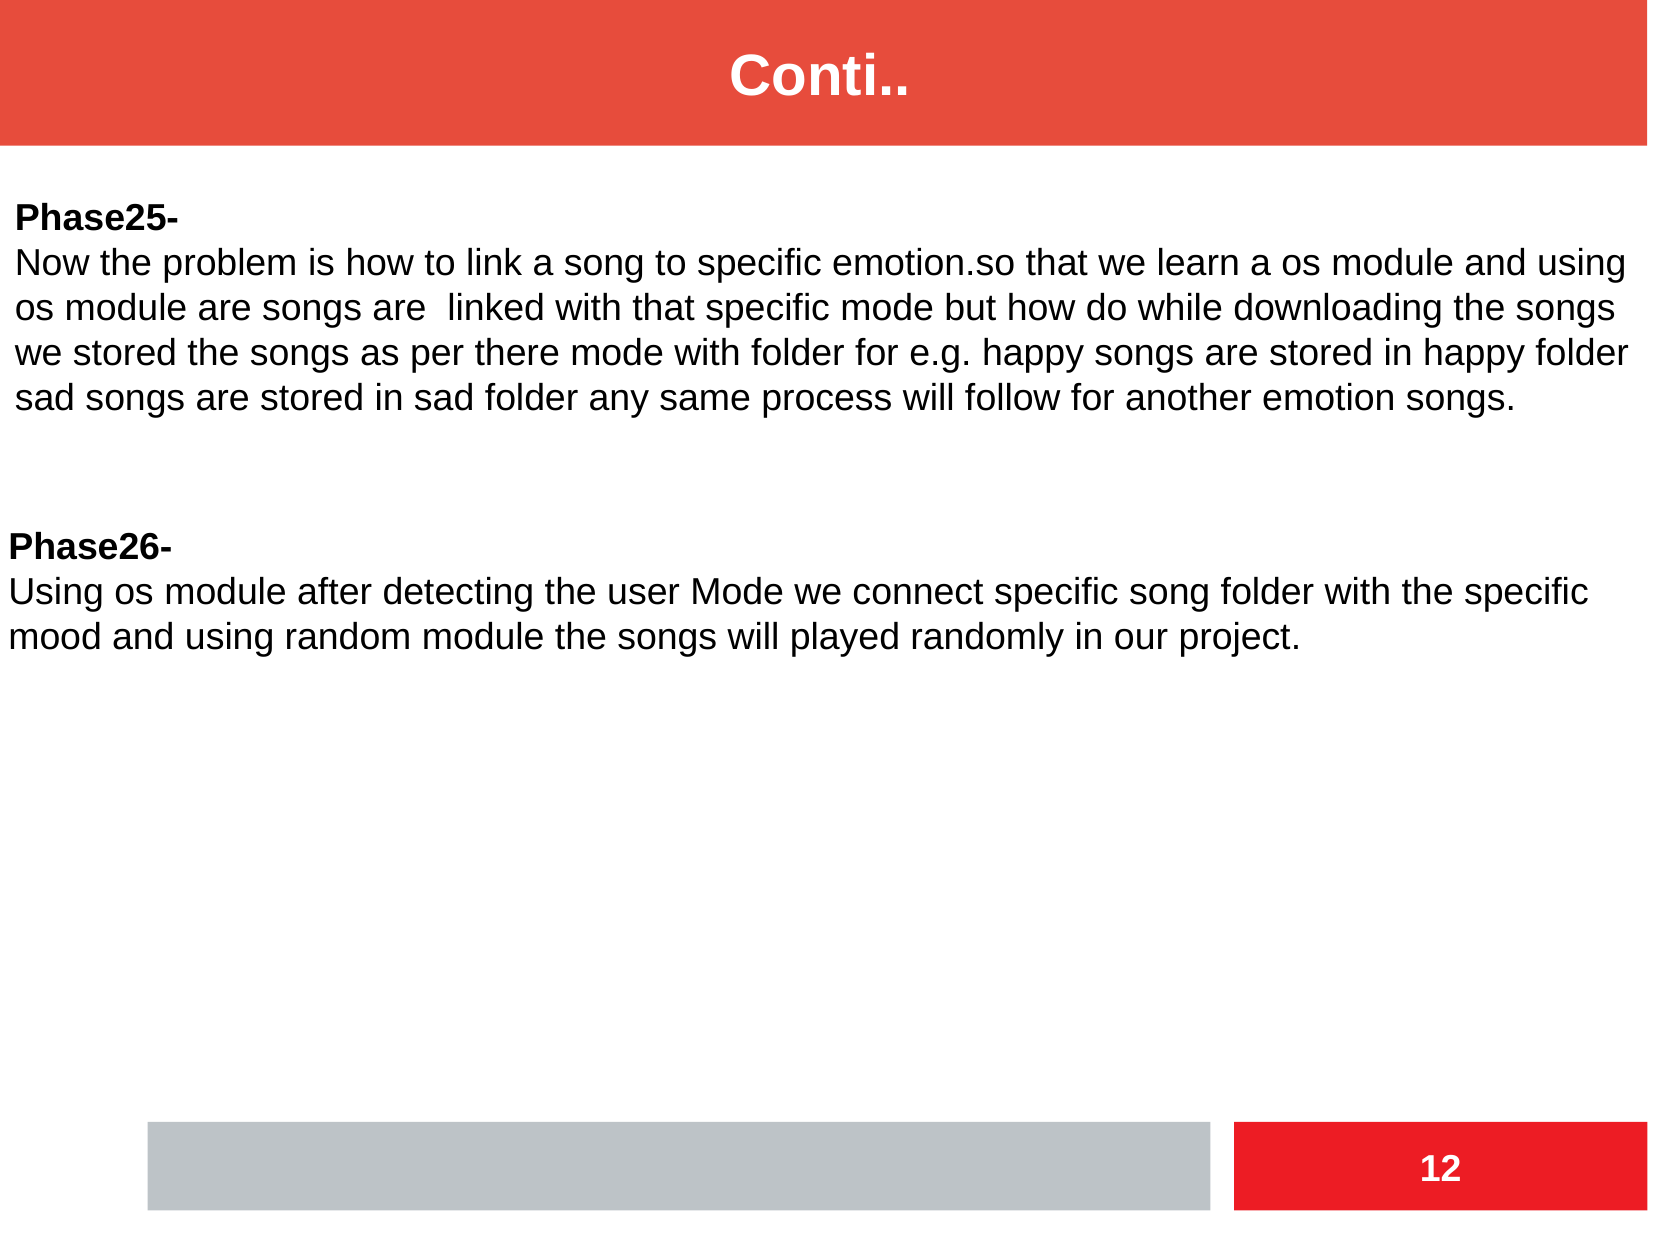

Conti..
Phase25-
Now the problem is how to link a song to specific emotion.so that we learn a os module and using os module are songs are  linked with that specific mode but how do while downloading the songs we stored the songs as per there mode with folder for e.g. happy songs are stored in happy folder sad songs are stored in sad folder any same process will follow for another emotion songs.

Phase26-
Using os module after detecting the user Mode we connect specific song folder with the specific mood and using random module the songs will played randomly in our project.

12